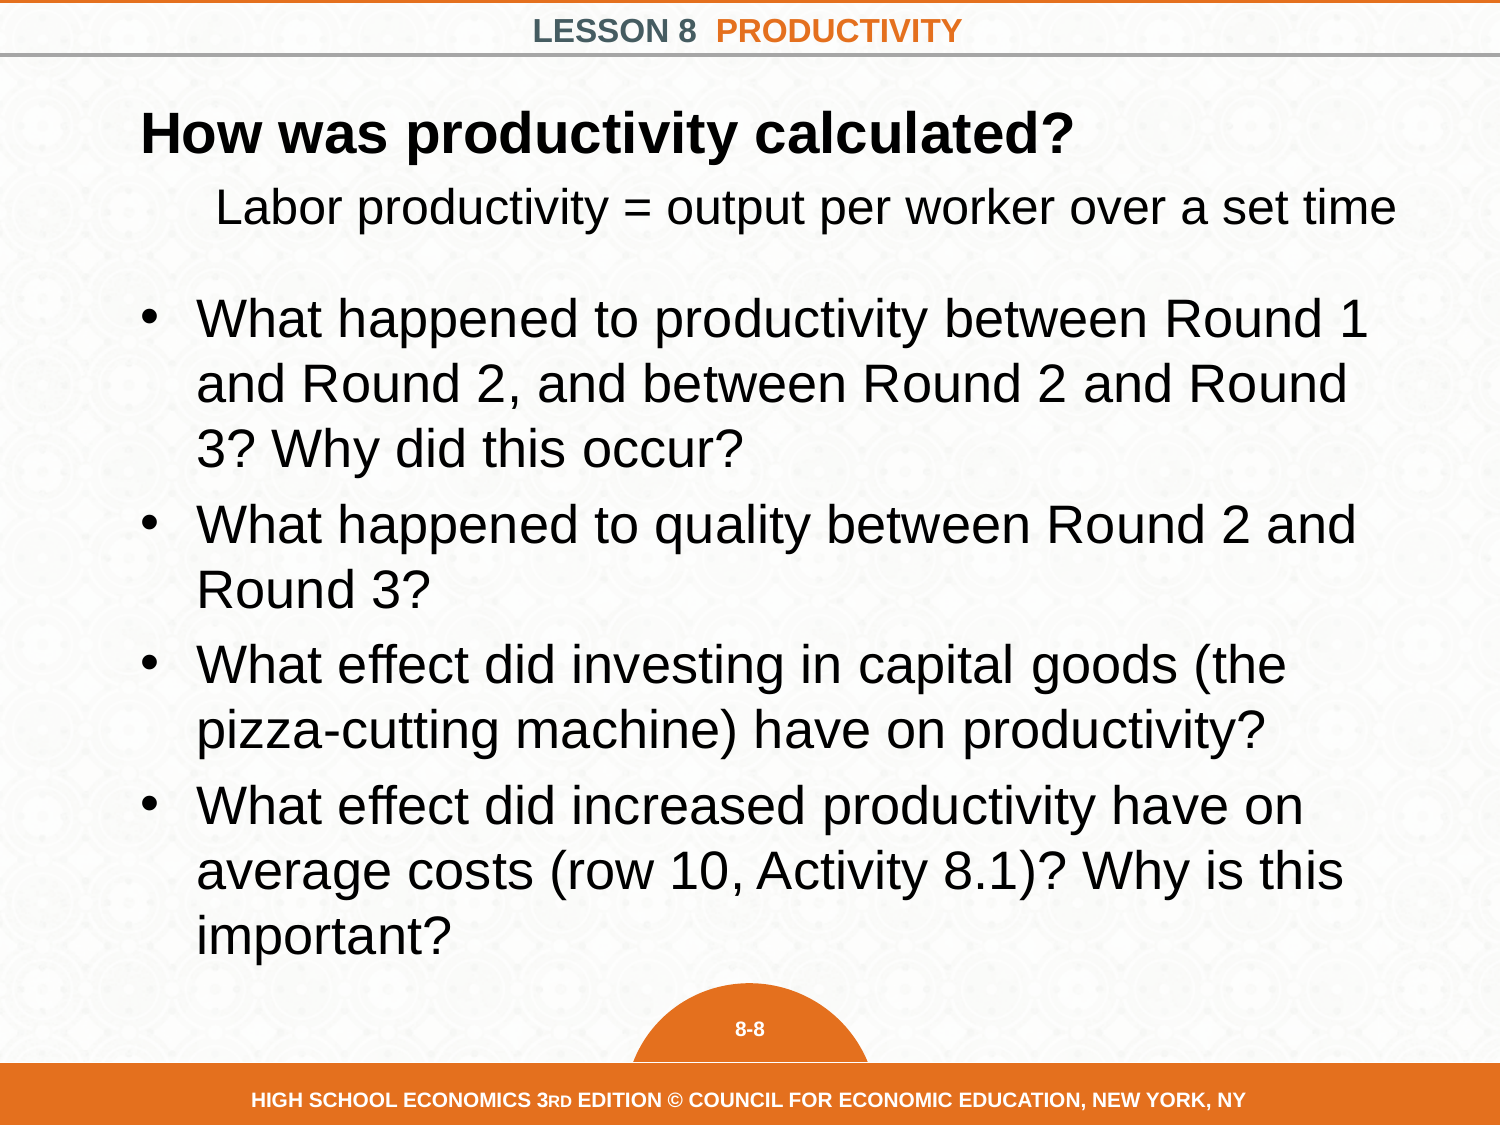

How was productivity calculated?
Labor productivity = output per worker over a set time
What happened to productivity between Round 1 and Round 2, and between Round 2 and Round 3? Why did this occur?
What happened to quality between Round 2 and Round 3?
What effect did investing in capital goods (the pizza-cutting machine) have on productivity?
What effect did increased productivity have on average costs (row 10, Activity 8.1)? Why is this important?